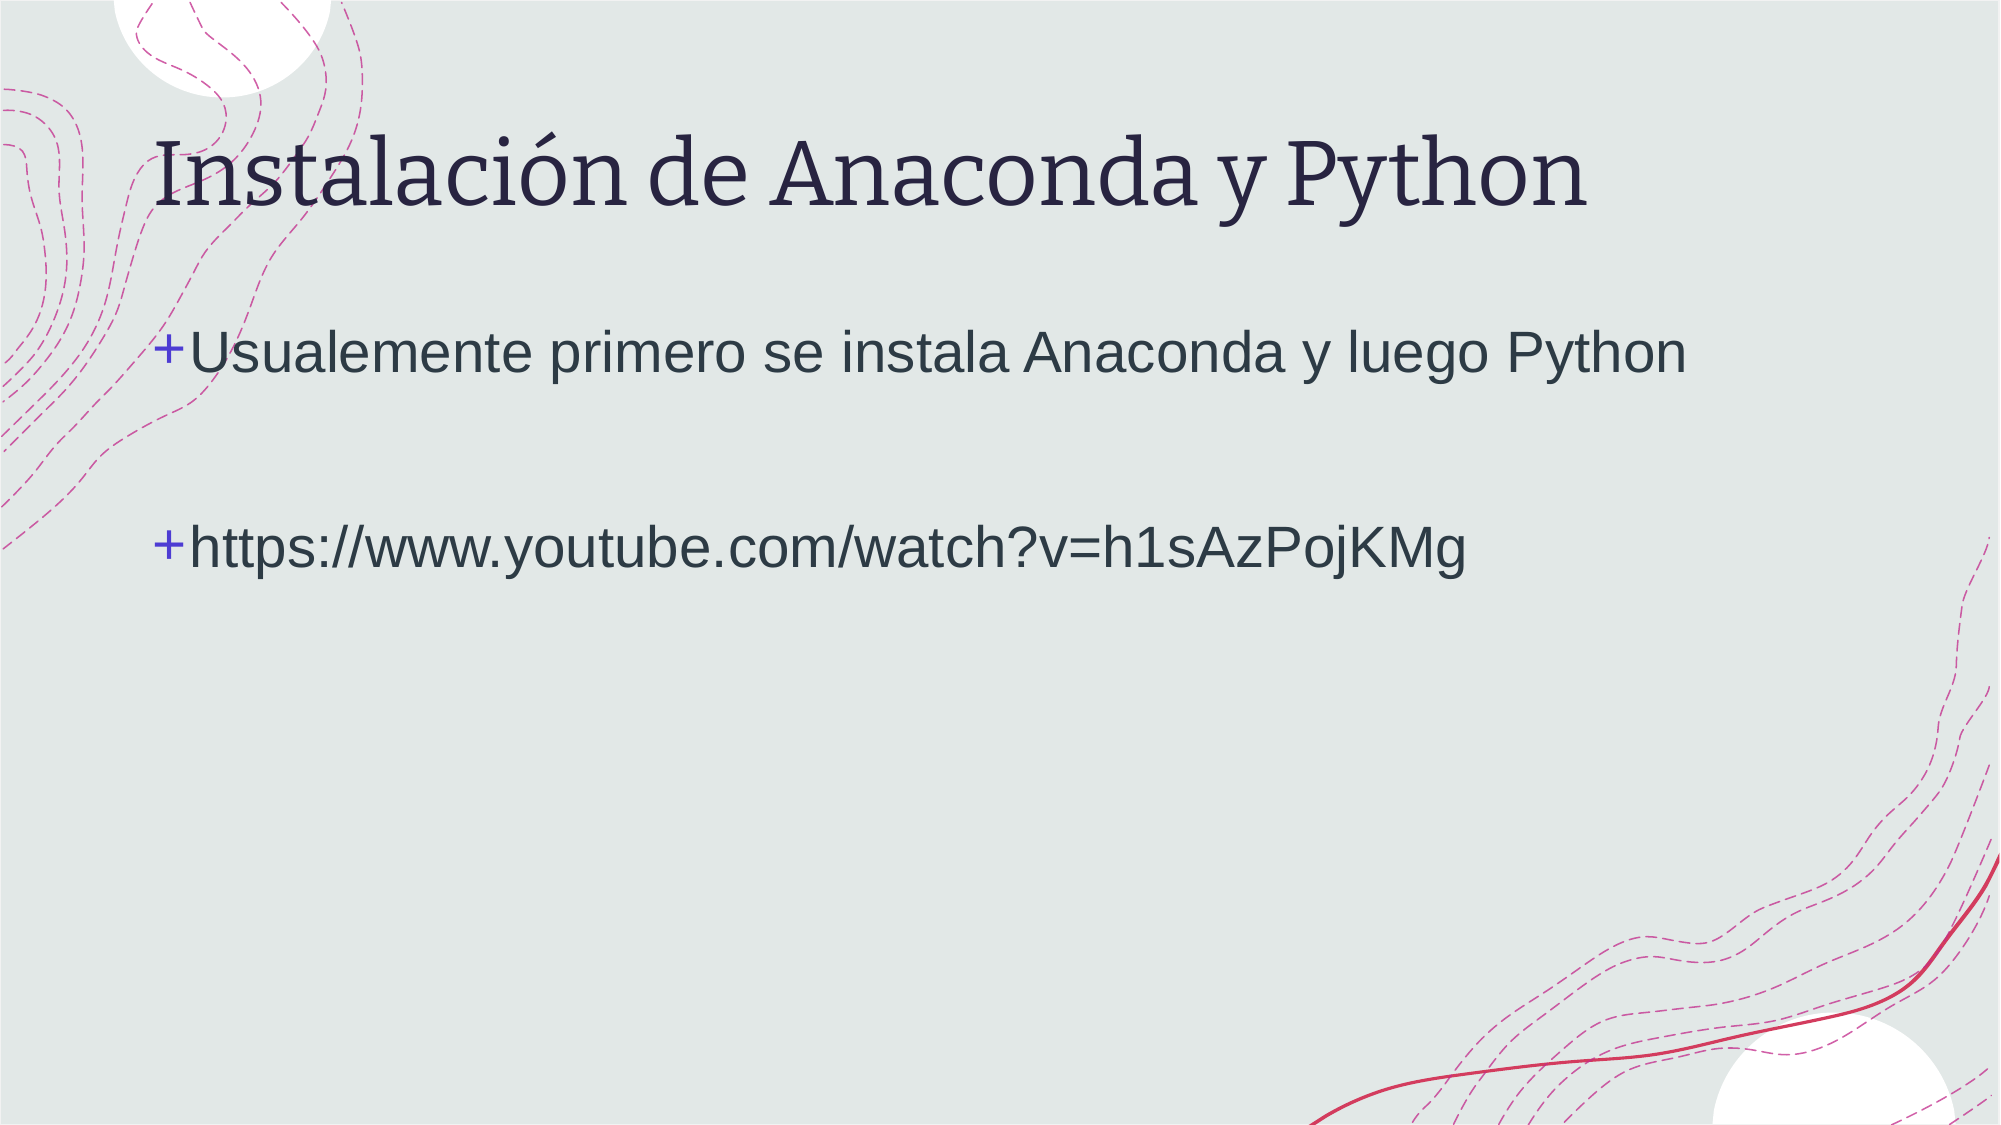

# Instalación de Anaconda y Python
Usualemente primero se instala Anaconda y luego Python

https://www.youtube.com/watch?v=h1sAzPojKMg